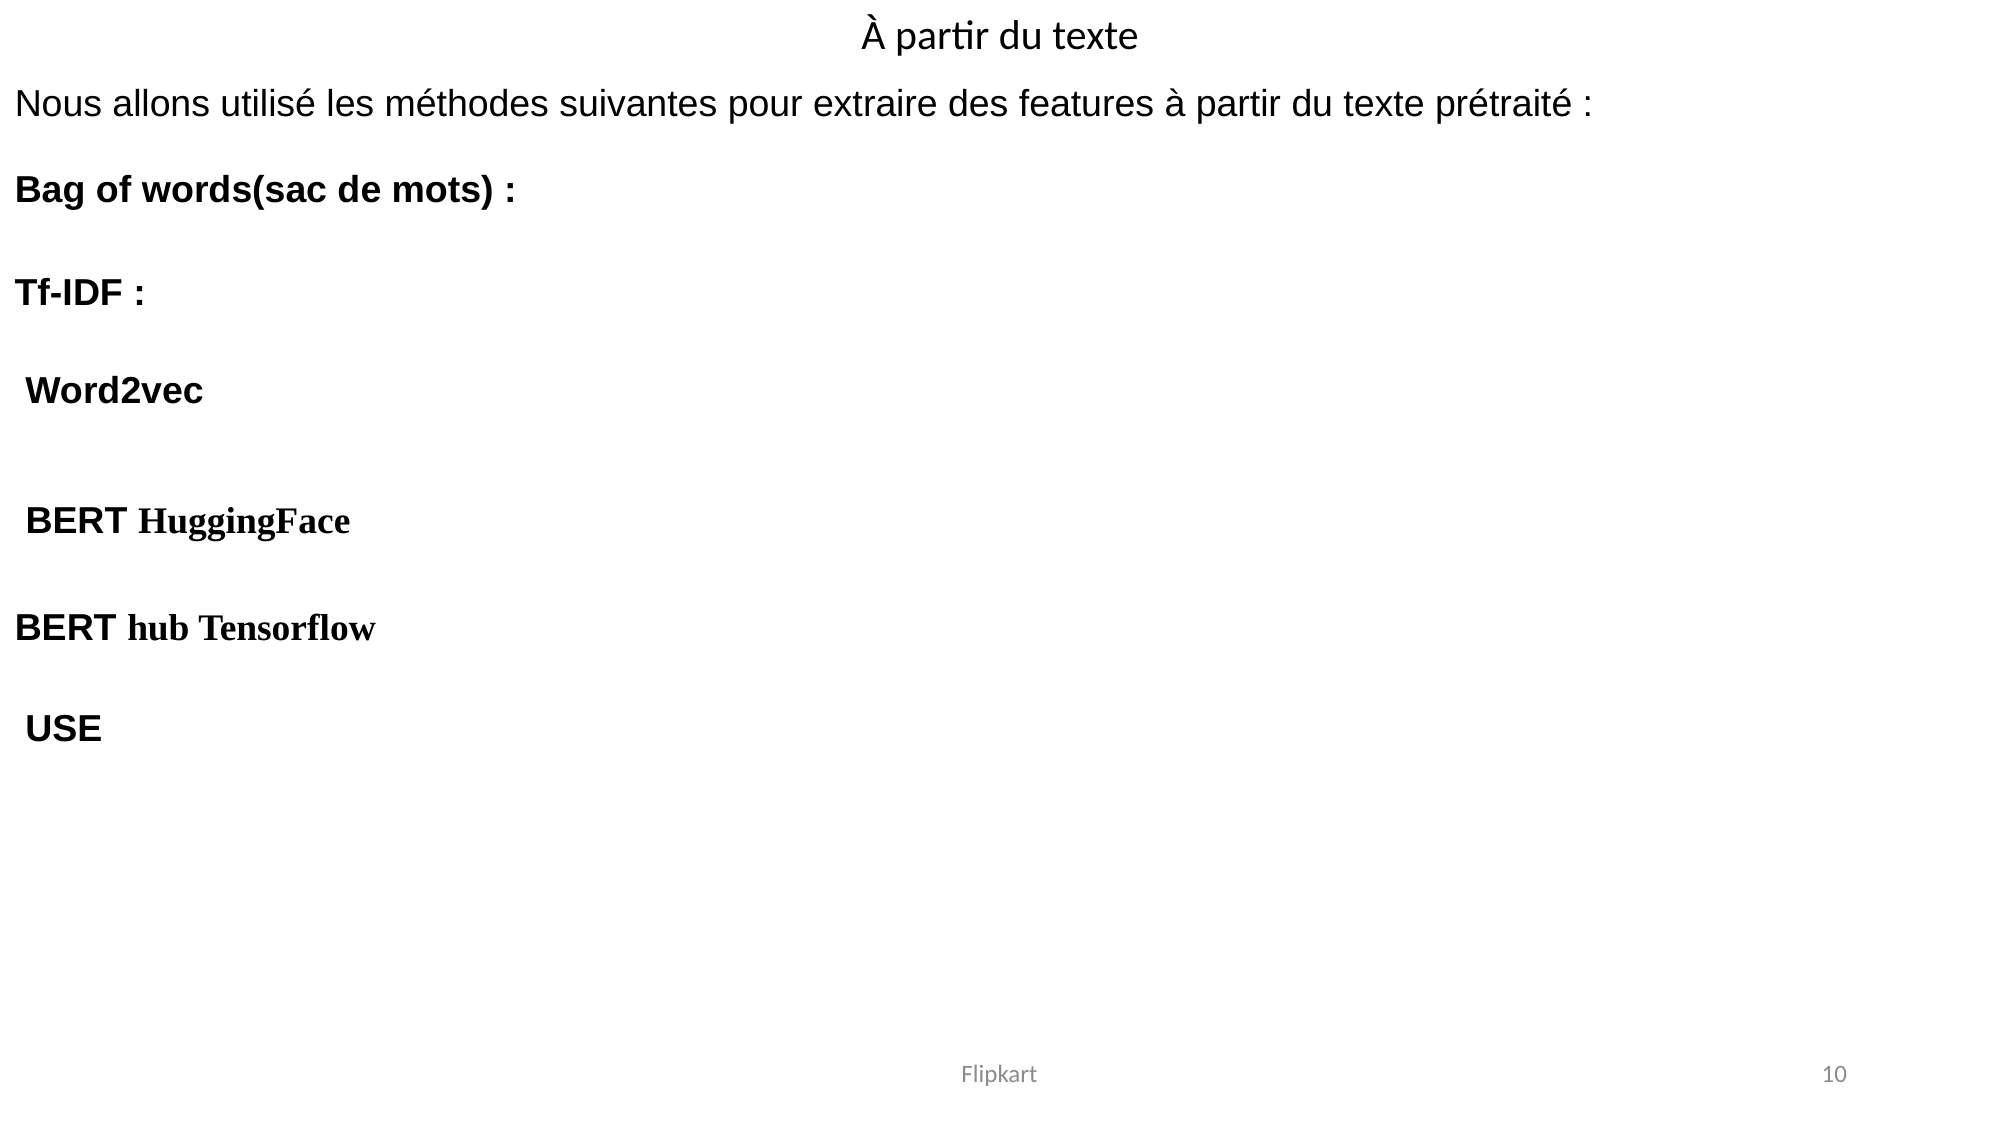

# À partir du texte
Nous allons utilisé les méthodes suivantes pour extraire des features à partir du texte prétraité :
Bag of words(sac de mots) :
Tf-IDF :

Word2vec
BERT HuggingFace
BERT hub Tensorflow
USE
Flipkart
10